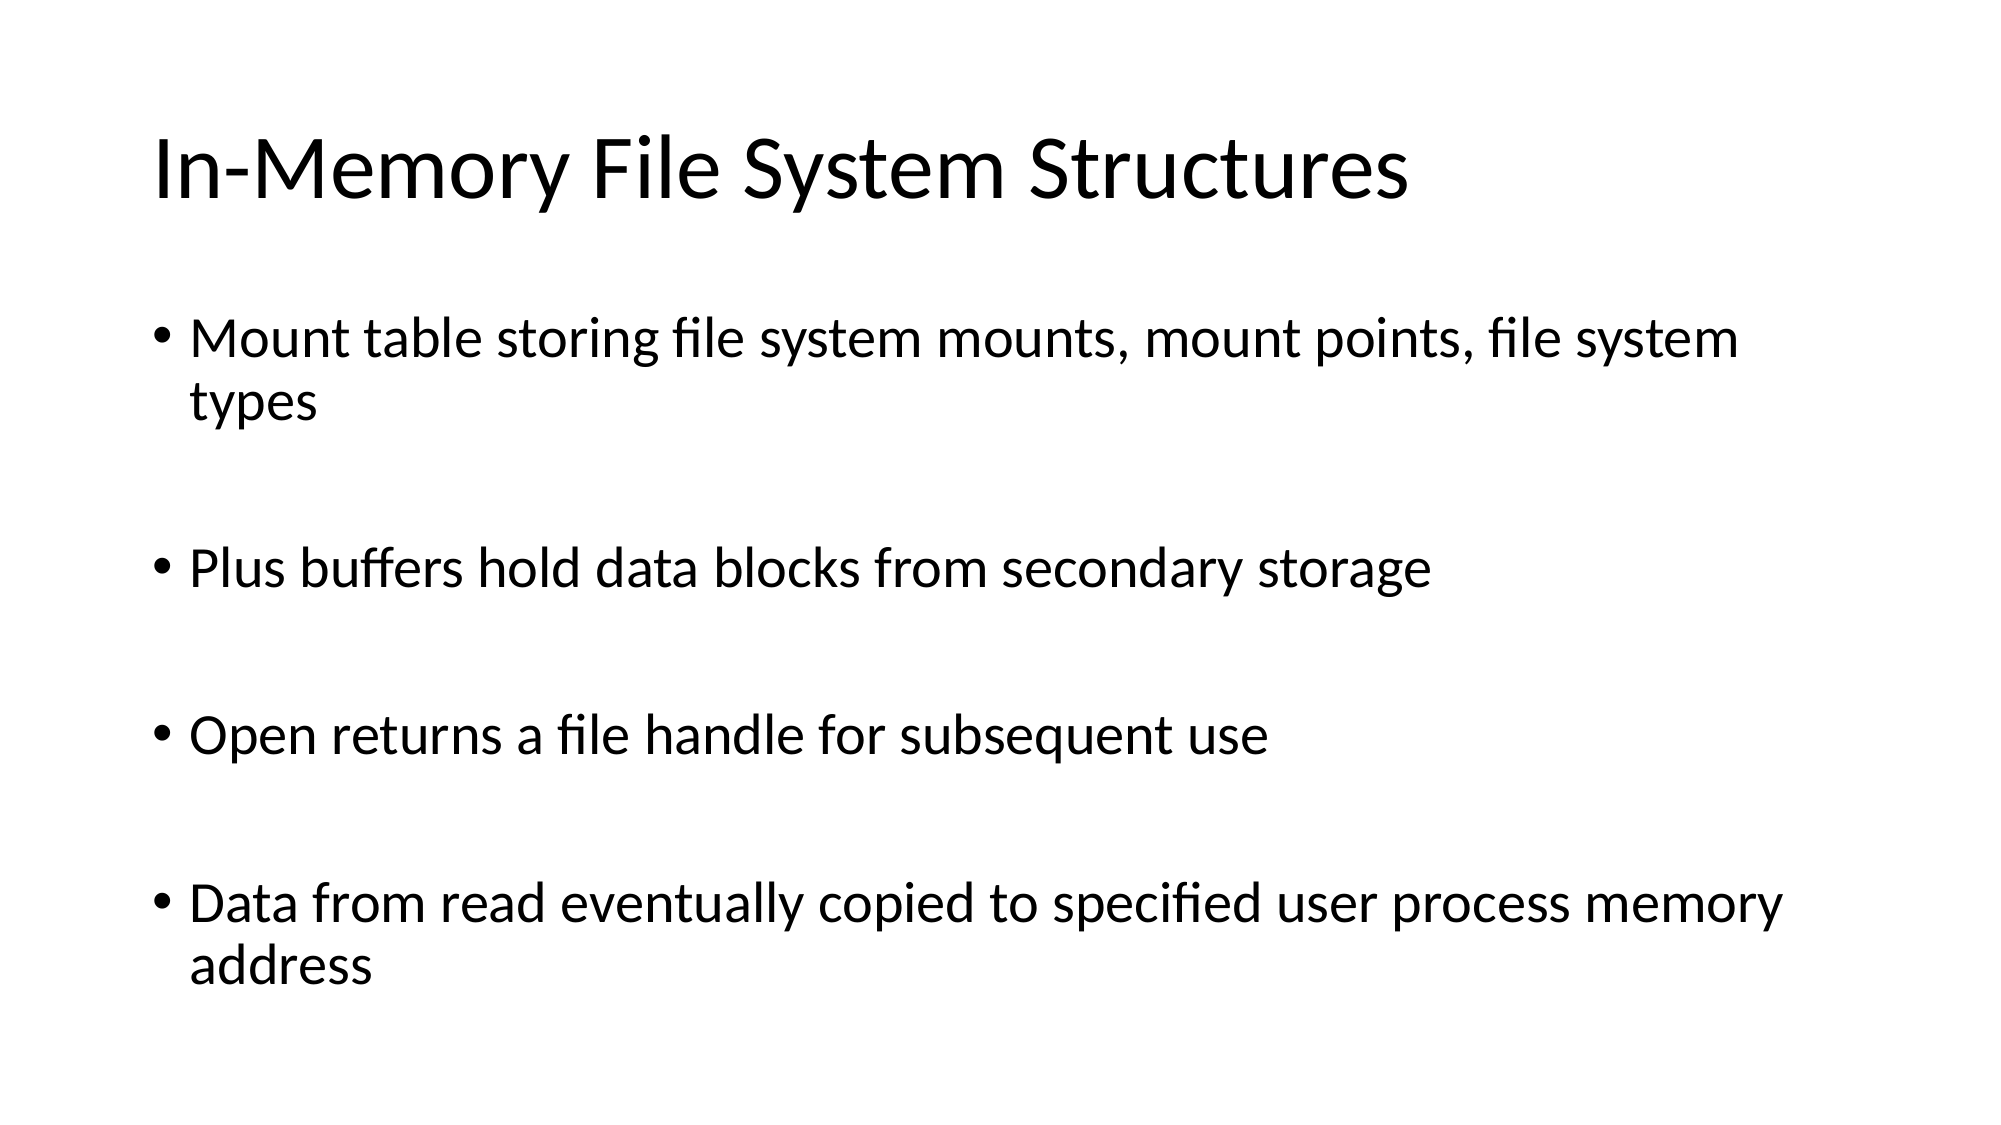

# In-Memory File System Structures
Mount table storing file system mounts, mount points, file system types

Plus buffers hold data blocks from secondary storage

Open returns a file handle for subsequent use

Data from read eventually copied to specified user process memory address